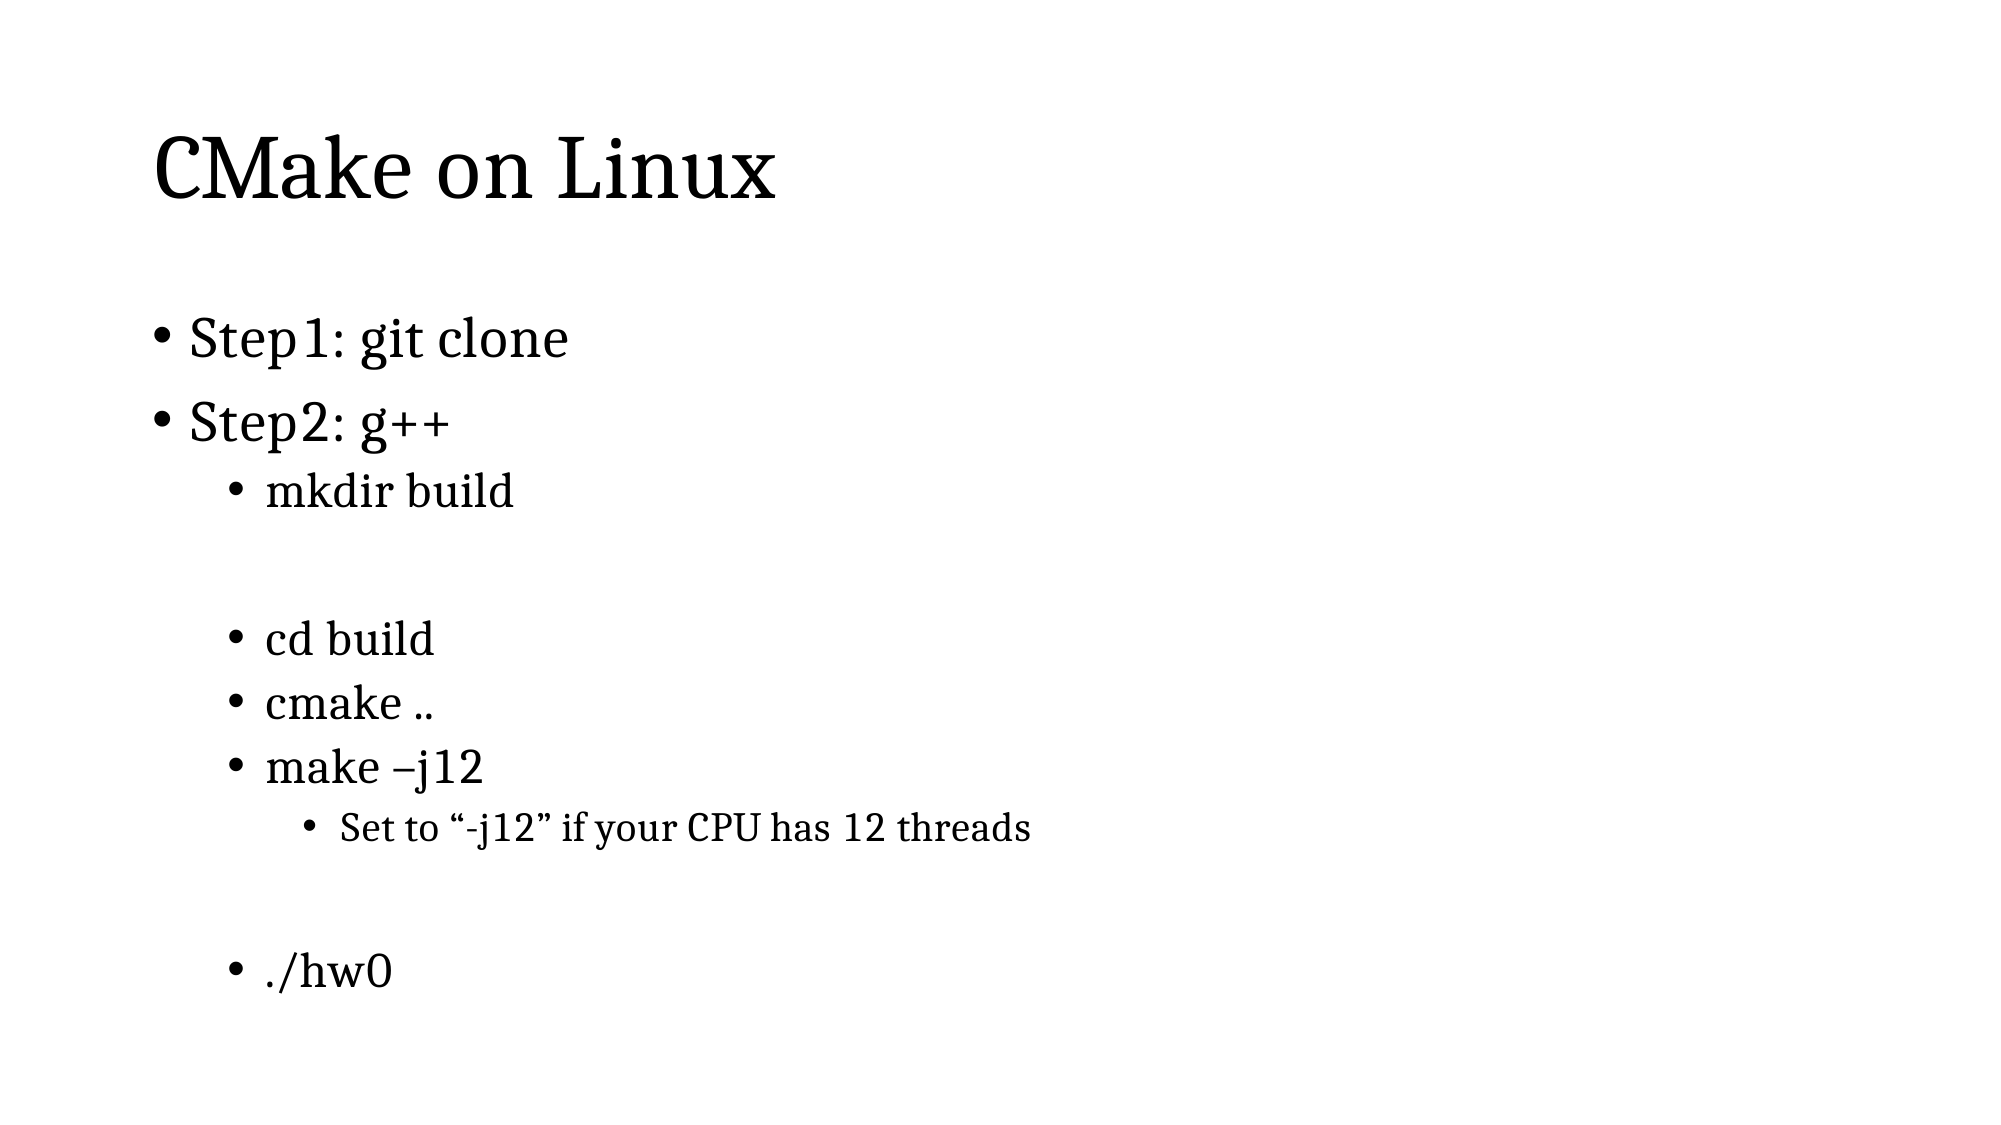

# CMake on Linux
Step1: git clone
Step2: g++
mkdir build

cd build
cmake ..
make –j12
Set to “-j12” if your CPU has 12 threads

./hw0